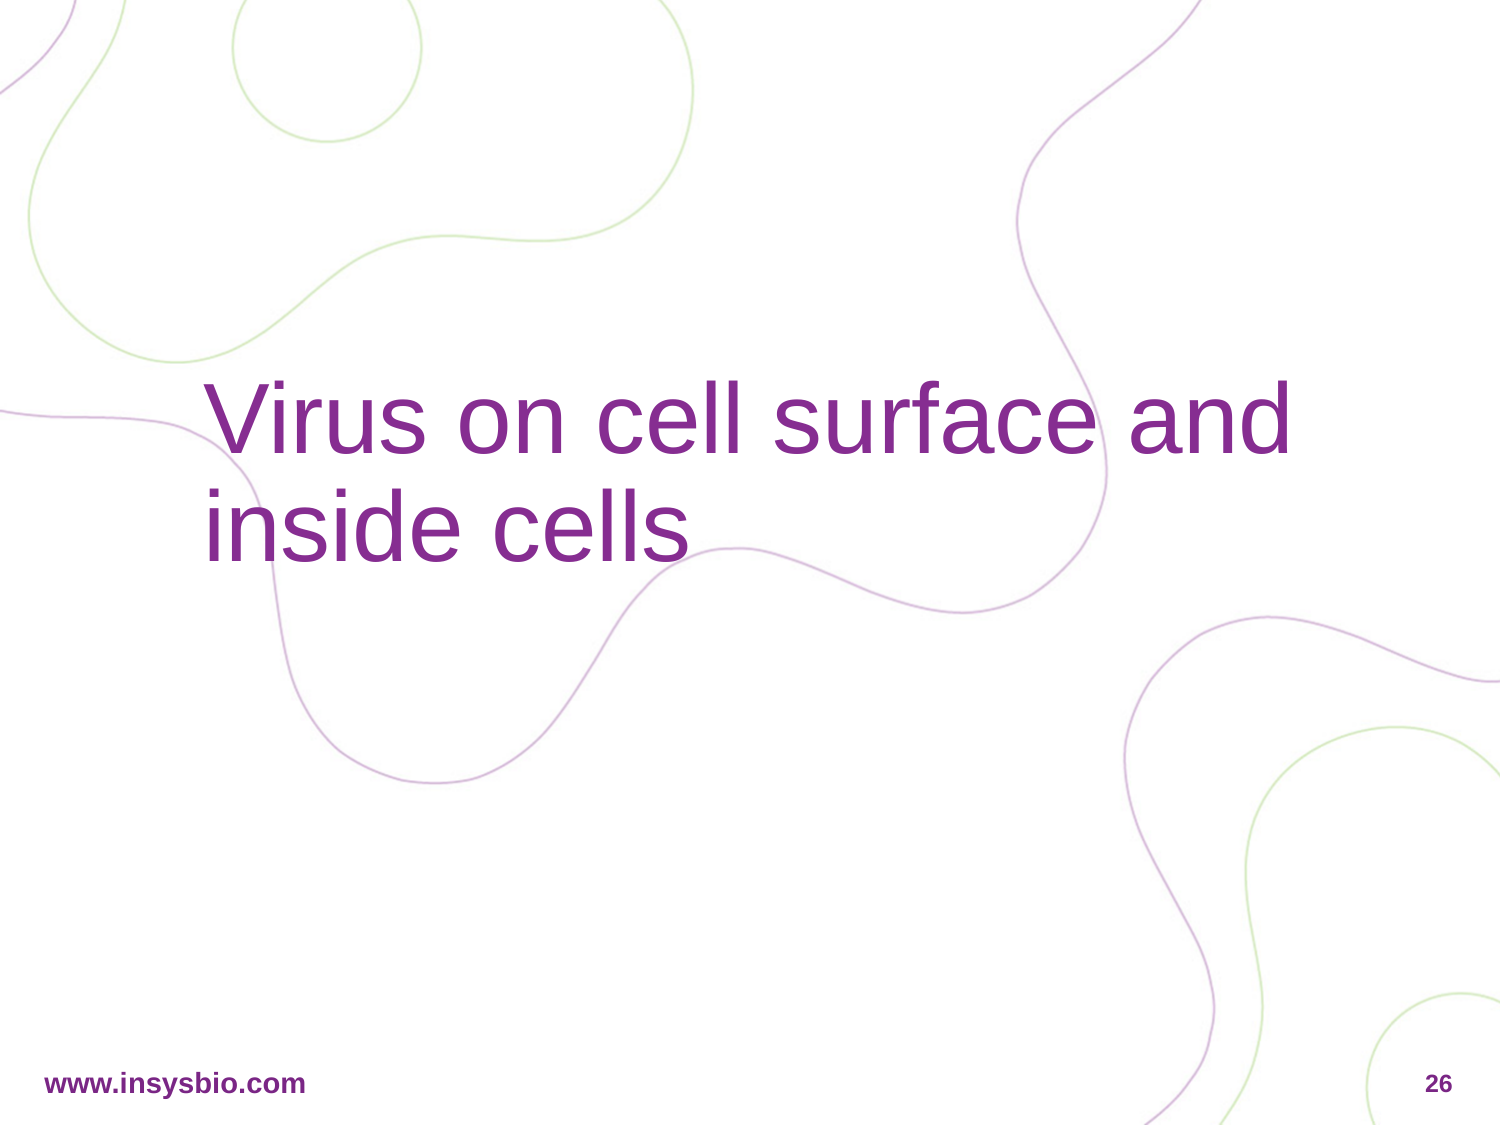

# Virus on cell surface and inside cells

26